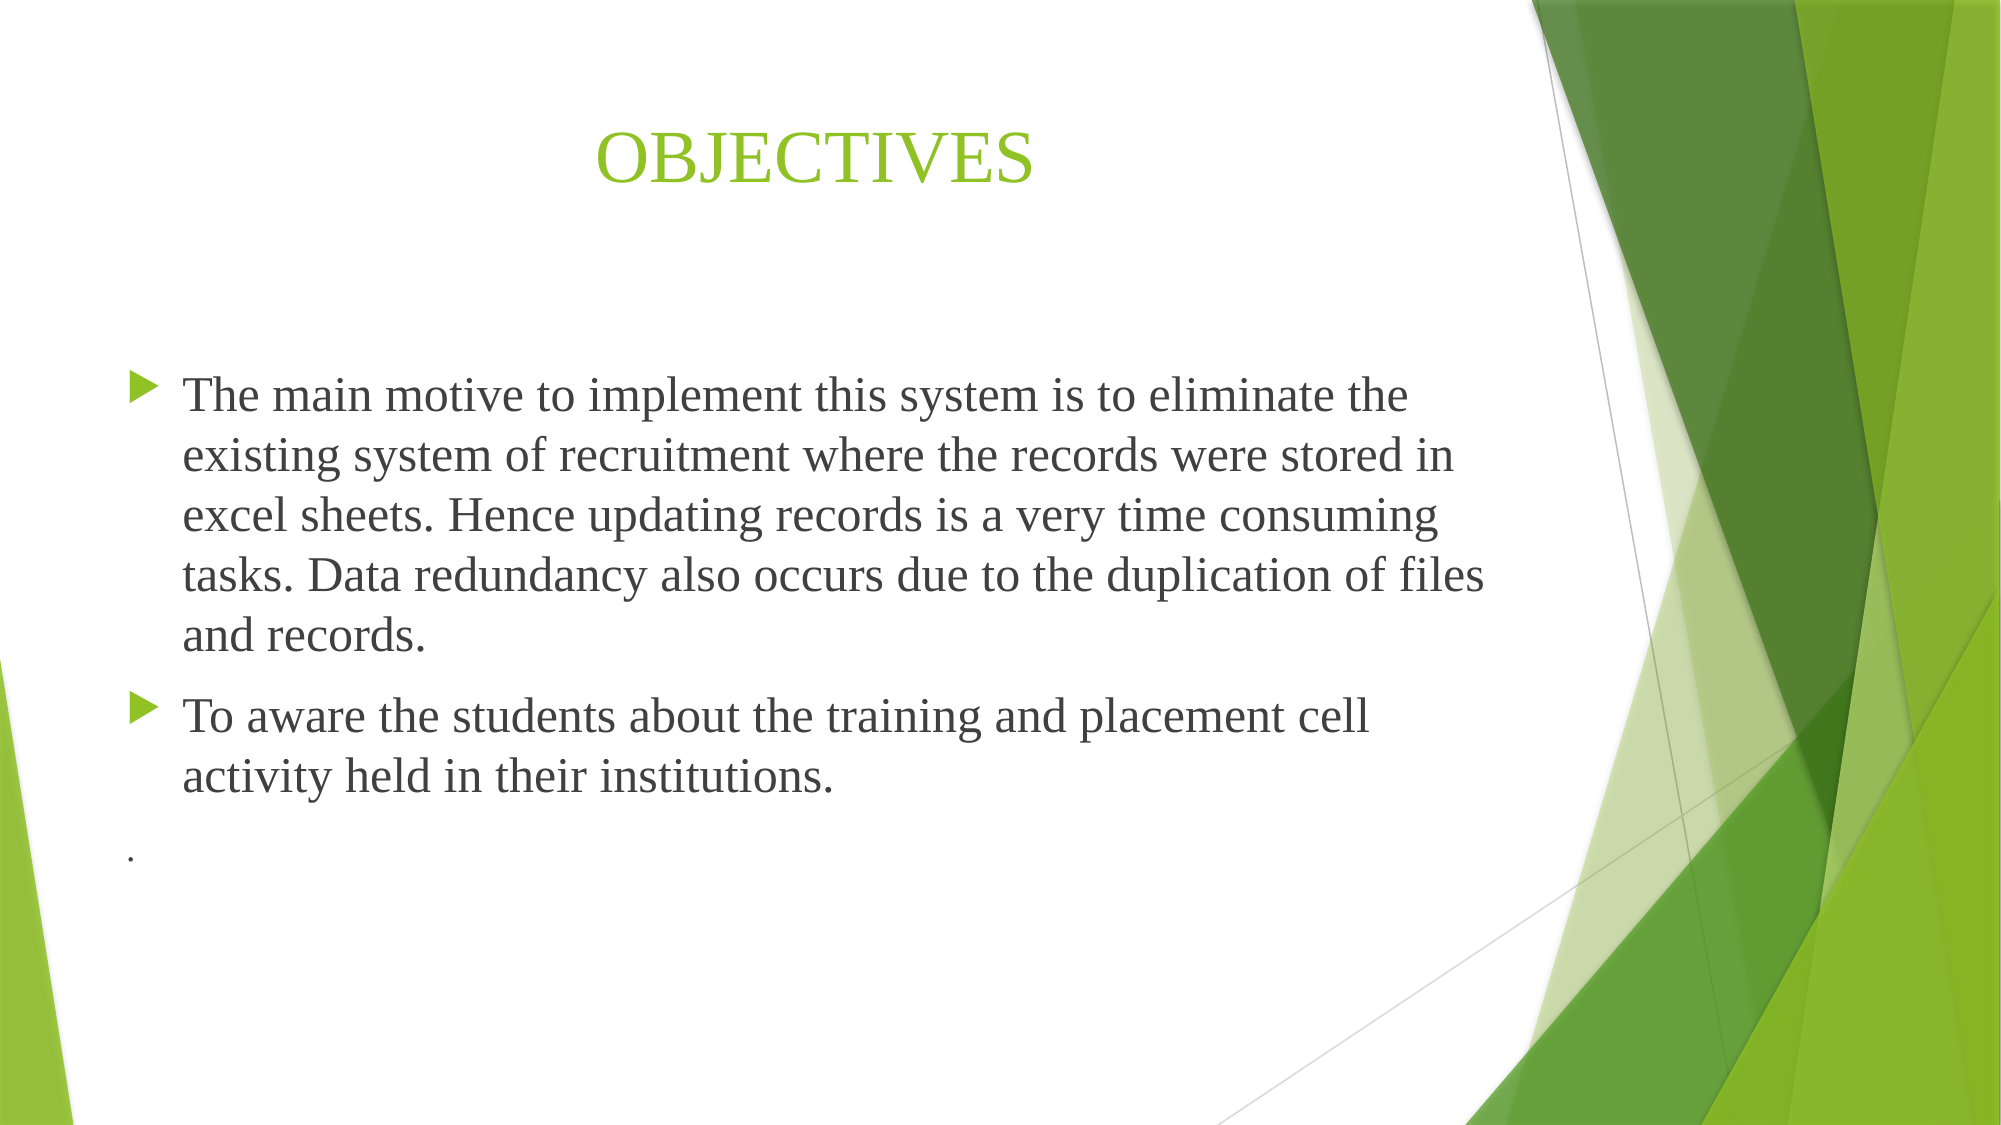

# OBJECTIVES
The main motive to implement this system is to eliminate the existing system of recruitment where the records were stored in excel sheets. Hence updating records is a very time consuming tasks. Data redundancy also occurs due to the duplication of files and records.
To aware the students about the training and placement cell activity held in their institutions.
.